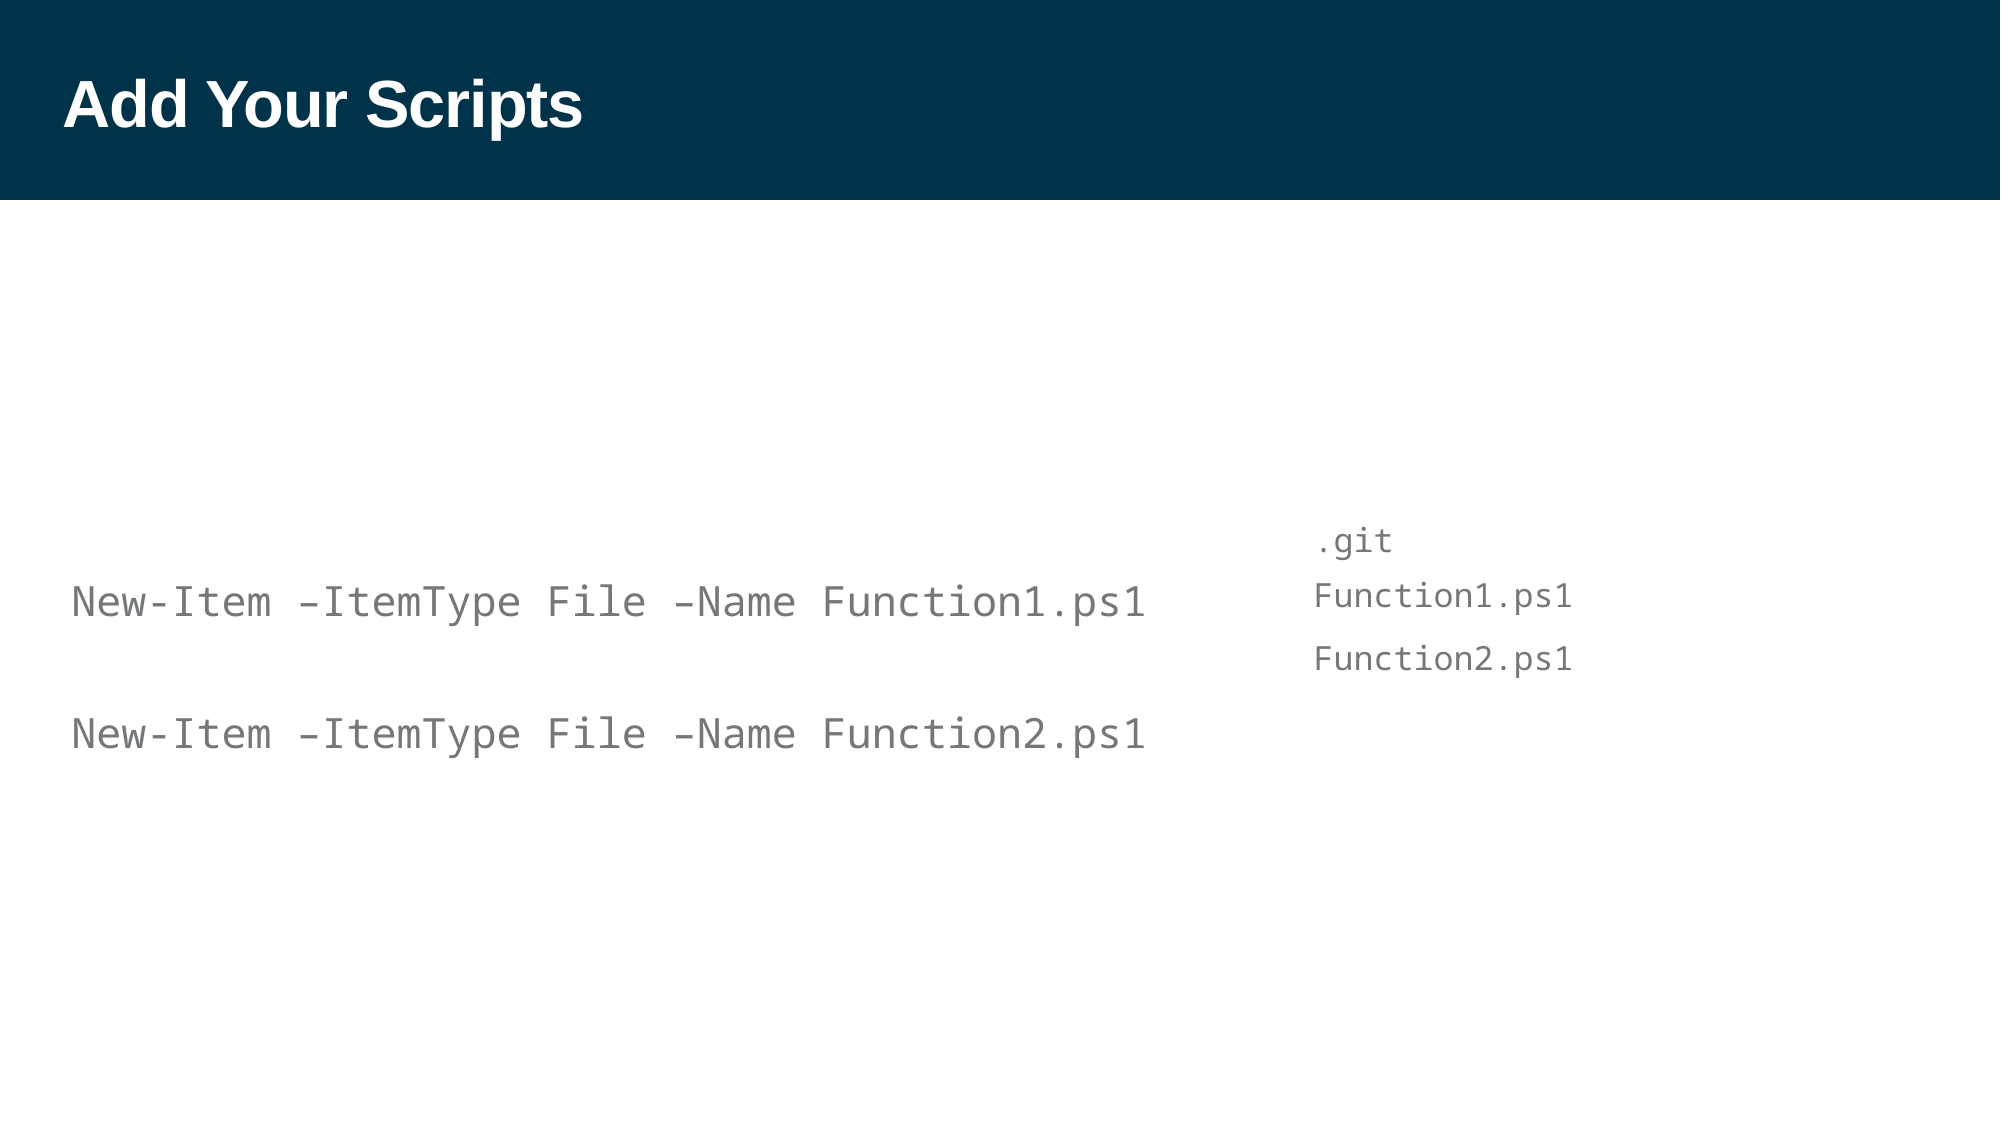

# Add Your Scripts

.git
New-Item –ItemType File –Name Function1.ps1
Function1.ps1
Function2.ps1
New-Item –ItemType File –Name Function2.ps1